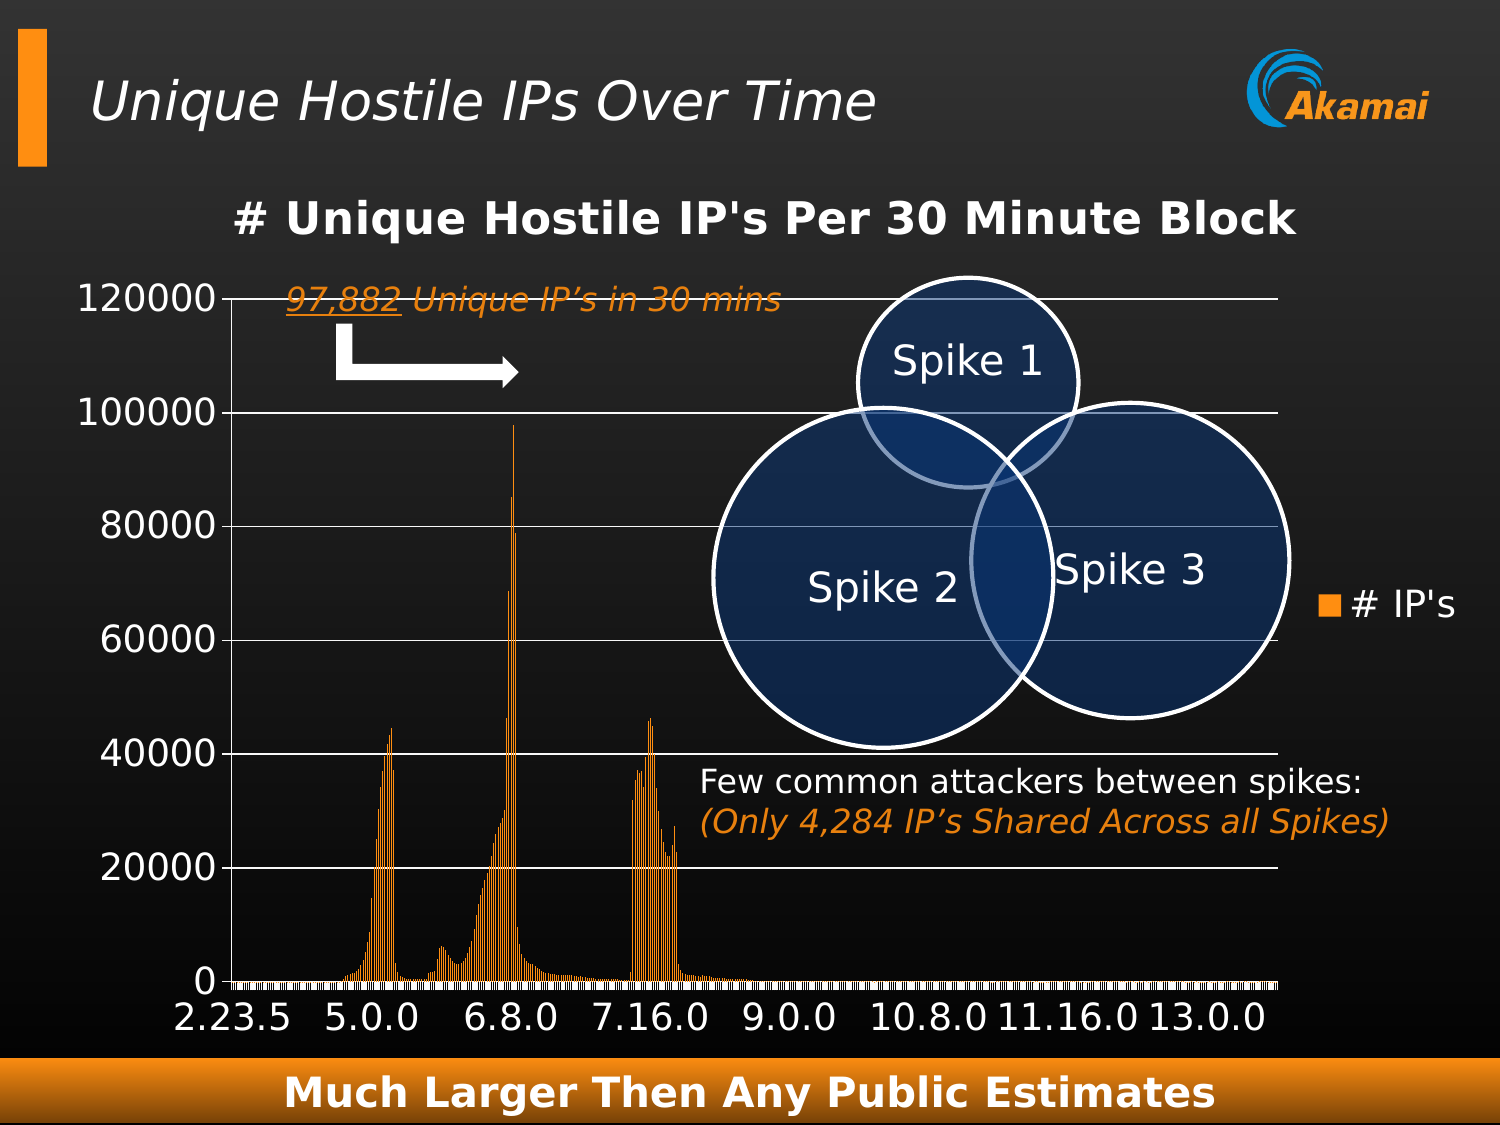

# Unique Hostile IPs Over Time

### Chart: # Unique Hostile IP's Per 30 Minute Block

| Category | # IP's |
|---|---|
| 2.23.5 | 1.0 |
| 3.0.0 | 1.0 |
| 3.0.5 | 1.0 |
| 3.1.0 | 1.0 |
| 3.1.5 | 6.0 |
| 3.2.0 | 1.0 |
| 3.2.5 | 1.0 |
| 3.3.0 | 2.0 |
| 3.3.5 | 3.0 |
| 3.4.0 | 2.0 |
| 3.4.5 | 1.0 |
| 3.5.0 | 1.0 |
| 3.5.5 | 1.0 |
| 3.6.0 | 2.0 |
| 3.6.5 | 1.0 |
| 3.7.0 | 1.0 |
| 3.7.5 | 2.0 |
| 3.8.0 | 2.0 |
| 3.8.5 | 2.0 |
| 3.9.0 | 2.0 |
| 3.9.5 | 3.0 |
| 3.10.0 | 1.0 |
| 3.10.5 | 2.0 |
| 3.11.0 | 2.0 |
| 3.11.5 | 3.0 |
| 3.12.0 | 2.0 |
| 3.13.0 | 2.0 |
| 3.13.5 | 1.0 |
| 3.14.0 | 1.0 |
| 3.14.5 | 6.0 |
| 3.16.0 | 2.0 |
| 3.16.5 | 2.0 |
| 3.17.0 | 2.0 |
| 3.17.5 | 2.0 |
| 3.18.5 | 1.0 |
| 3.19.5 | 1.0 |
| 3.20.0 | 1.0 |
| 3.21.0 | 1.0 |
| 4.8.5 | 2.0 |
| 4.9.0 | 1.0 |
| 4.9.5 | 1.0 |
| 4.10.0 | 3.0 |
| 4.10.5 | 3.0 |
| 4.12.5 | 1.0 |
| 4.13.0 | 1.0 |
| 4.13.5 | 2.0 |
| 4.14.0 | 1.0 |
| 4.15.5 | 1.0 |
| 4.16.0 | 1.0 |
| 4.16.5 | 3.0 |
| 4.17.0 | 122.0 |
| 4.17.5 | 500.0 |
| 4.18.0 | 944.0 |
| 4.18.5 | 1183.0 |
| 4.19.0 | 1343.0 |
| 4.19.5 | 1460.0 |
| 4.20.0 | 1564.0 |
| 4.20.5 | 1809.0 |
| 4.21.0 | 2190.0 |
| 4.21.5 | 2854.0 |
| 4.22.0 | 3882.0 |
| 4.22.5 | 5149.0 |
| 4.23.0 | 6882.0 |
| 4.23.5 | 8721.0 |
| 5.0.0 | 14676.0 |
| 5.0.5 | 20142.0 |
| 5.1.0 | 25097.0 |
| 5.1.5 | 30321.0 |
| 5.2.0 | 34179.0 |
| 5.2.5 | 37014.0 |
| 5.3.0 | 39707.0 |
| 5.3.5 | 41685.0 |
| 5.4.0 | 43298.0 |
| 5.4.5 | 44574.0 |
| 5.5.0 | 37143.0 |
| 5.5.5 | 3285.0 |
| 5.6.0 | 1645.0 |
| 5.6.5 | 942.0 |
| 5.7.0 | 721.0 |
| 5.7.5 | 585.0 |
| 5.8.0 | 532.0 |
| 5.8.5 | 480.0 |
| 5.9.0 | 509.0 |
| 5.9.5 | 473.0 |
| 5.10.0 | 388.0 |
| 5.10.5 | 384.0 |
| 5.11.0 | 418.0 |
| 5.11.5 | 423.0 |
| 5.12.0 | 429.0 |
| 5.12.5 | 452.0 |
| 5.13.0 | 1482.0 |
| 5.13.5 | 1641.0 |
| 5.14.0 | 1756.0 |
| 5.14.5 | 1821.0 |
| 5.15.0 | 3971.0 |
| 5.15.5 | 5892.0 |
| 5.16.0 | 6275.0 |
| 5.16.5 | 6067.0 |
| 5.17.0 | 5487.0 |
| 5.17.5 | 4746.0 |
| 5.18.0 | 4101.0 |
| 5.18.5 | 3616.0 |
| 5.19.0 | 3344.0 |
| 5.19.5 | 3121.0 |
| 5.20.0 | 3103.0 |
| 5.20.5 | 3181.0 |
| 5.21.0 | 3598.0 |
| 5.21.5 | 4170.0 |
| 5.22.0 | 5079.0 |
| 5.22.5 | 6063.0 |
| 5.23.0 | 7136.0 |
| 5.23.5 | 9215.0 |
| 6.0.0 | 11743.0 |
| 6.0.5 | 13672.0 |
| 6.1.0 | 15193.0 |
| 6.1.5 | 16488.0 |
| 6.2.0 | 17830.0 |
| 6.2.5 | 19042.0 |
| 6.3.0 | 20306.0 |
| 6.3.5 | 22093.0 |
| 6.4.0 | 24338.0 |
| 6.4.5 | 26033.0 |
| 6.5.0 | 27182.0 |
| 6.5.5 | 27884.0 |
| 6.6.0 | 28814.0 |
| 6.6.5 | 30225.0 |
| 6.7.0 | 46392.0 |
| 6.7.5 | 68670.0 |
| 6.8.0 | 85187.0 |
| 6.8.5 | 97882.0 |
| 6.9.0 | 78806.0 |
| 6.9.5 | 9552.0 |
| 6.10.0 | 6683.0 |
| 6.10.5 | 4939.0 |
| 6.11.0 | 4208.0 |
| 6.11.5 | 3687.0 |
| 6.12.0 | 3350.0 |
| 6.12.5 | 3132.0 |
| 6.13.0 | 3046.0 |
| 6.13.5 | 2731.0 |
| 6.14.0 | 2429.0 |
| 6.14.5 | 2179.0 |
| 6.15.0 | 1946.0 |
| 6.15.5 | 1696.0 |
| 6.16.0 | 1551.0 |
| 6.16.5 | 1433.0 |
| 6.17.0 | 1384.0 |
| 6.17.5 | 1309.0 |
| 6.18.0 | 1279.0 |
| 6.18.5 | 1236.0 |
| 6.19.0 | 1237.0 |
| 6.19.5 | 1194.0 |
| 6.20.0 | 1187.0 |
| 6.20.5 | 1183.0 |
| 6.21.0 | 1180.0 |
| 6.21.5 | 1148.0 |
| 6.22.0 | 1103.0 |
| 6.22.5 | 934.0 |
| 6.23.0 | 918.0 |
| 6.23.5 | 886.0 |
| 7.0.0 | 905.0 |
| 7.0.5 | 885.0 |
| 7.1.0 | 802.0 |
| 7.1.5 | 607.0 |
| 7.2.0 | 595.0 |
| 7.2.5 | 578.0 |
| 7.3.0 | 548.0 |
| 7.3.5 | 523.0 |
| 7.4.0 | 520.0 |
| 7.4.5 | 507.0 |
| 7.5.0 | 485.0 |
| 7.5.5 | 447.0 |
| 7.6.0 | 423.0 |
| 7.6.5 | 427.0 |
| 7.7.0 | 437.0 |
| 7.7.5 | 446.0 |
| 7.8.0 | 450.0 |
| 7.8.5 | 437.0 |
| 7.9.0 | 358.0 |
| 7.9.5 | 229.0 |
| 7.10.0 | 203.0 |
| 7.10.5 | 195.0 |
| 7.11.0 | 197.0 |
| 7.11.5 | 1677.0 |
| 7.12.0 | 31852.0 |
| 7.12.5 | 35511.0 |
| 7.13.0 | 37186.0 |
| 7.13.5 | 36703.0 |
| 7.14.0 | 36991.0 |
| 7.14.5 | 34150.0 |
| 7.15.0 | 39422.0 |
| 7.15.5 | 45752.0 |
| 7.16.0 | 46411.0 |
| 7.16.5 | 44900.0 |
| 7.17.0 | 40048.0 |
| 7.17.5 | 34063.0 |
| 7.18.0 | 29970.0 |
| 7.18.5 | 26803.0 |
| 7.19.0 | 24453.0 |
| 7.19.5 | 22776.0 |
| 7.20.0 | 22080.0 |
| 7.20.5 | 22128.0 |
| 7.21.0 | 23969.0 |
| 7.21.5 | 27262.0 |
| 7.22.0 | 22777.0 |
| 7.22.5 | 3061.0 |
| 7.23.0 | 2089.0 |
| 7.23.5 | 1547.0 |
| 8.0.0 | 1294.0 |
| 8.0.5 | 1123.0 |
| 8.1.0 | 1174.0 |
| 8.1.5 | 1125.0 |
| 8.2.0 | 1141.0 |
| 8.2.5 | 1041.0 |
| 8.3.0 | 961.0 |
| 8.3.5 | 883.0 |
| 8.4.0 | 1071.0 |
| 8.4.5 | 1035.0 |
| 8.5.0 | 990.0 |
| 8.5.5 | 946.0 |
| 8.6.0 | 832.0 |
| 8.6.5 | 711.0 |
| 8.7.0 | 702.0 |
| 8.7.5 | 694.0 |
| 8.8.0 | 668.0 |
| 8.8.5 | 625.0 |
| 8.9.0 | 593.0 |
| 8.9.5 | 525.0 |
| 8.10.0 | 497.0 |
| 8.10.5 | 413.0 |
| 8.11.0 | 368.0 |
| 8.11.5 | 364.0 |
| 8.12.0 | 459.0 |
| 8.12.5 | 452.0 |
| 8.13.0 | 454.0 |
| 8.13.5 | 428.0 |
| 8.14.0 | 391.0 |
| 8.14.5 | 297.0 |
| 8.15.0 | 270.0 |
| 8.15.5 | 204.0 |
| 8.16.0 | 166.0 |
| 8.16.5 | 149.0 |
| 8.17.0 | 134.0 |
| 8.17.5 | 108.0 |
| 8.18.0 | 103.0 |
| 8.18.5 | 88.0 |
| 8.19.0 | 90.0 |
| 8.19.5 | 79.0 |
| 8.20.0 | 74.0 |
| 8.20.5 | 82.0 |
| 8.21.0 | 74.0 |
| 8.21.5 | 80.0 |
| 8.22.0 | 76.0 |
| 8.22.5 | 48.0 |
| 8.23.0 | 46.0 |
| 8.23.5 | 46.0 |
| 9.0.0 | 48.0 |
| 9.0.5 | 41.0 |
| 9.1.0 | 39.0 |
| 9.1.5 | 30.0 |
| 9.2.0 | 35.0 |
| 9.2.5 | 41.0 |
| 9.3.0 | 48.0 |
| 9.3.5 | 50.0 |
| 9.4.0 | 45.0 |
| 9.4.5 | 50.0 |
| 9.5.0 | 46.0 |
| 9.5.5 | 49.0 |
| 9.6.0 | 52.0 |
| 9.6.5 | 50.0 |
| 9.7.0 | 45.0 |
| 9.7.5 | 43.0 |
| 9.8.0 | 48.0 |
| 9.8.5 | 46.0 |
| 9.9.0 | 38.0 |
| 9.9.5 | 39.0 |
| 9.10.0 | 30.0 |
| 9.10.5 | 31.0 |
| 9.11.0 | 32.0 |
| 9.11.5 | 30.0 |
| 9.12.0 | 38.0 |
| 9.12.5 | 46.0 |
| 9.13.0 | 43.0 |
| 9.13.5 | 33.0 |
| 9.14.0 | 25.0 |
| 9.14.5 | 21.0 |
| 9.15.0 | 54.0 |
| 9.15.5 | 58.0 |
| 9.16.0 | 63.0 |
| 9.16.5 | 42.0 |
| 9.17.0 | 26.0 |
| 9.17.5 | 22.0 |
| 9.18.0 | 18.0 |
| 9.18.5 | 16.0 |
| 9.19.0 | 14.0 |
| 9.19.5 | 10.0 |
| 9.20.0 | 13.0 |
| 9.20.5 | 13.0 |
| 9.21.0 | 16.0 |
| 9.21.5 | 29.0 |
| 9.22.0 | 38.0 |
| 9.22.5 | 30.0 |
| 9.23.0 | 37.0 |
| 9.23.5 | 41.0 |
| 10.0.0 | 40.0 |
| 10.0.5 | 50.0 |
| 10.1.0 | 49.0 |
| 10.1.5 | 47.0 |
| 10.2.0 | 53.0 |
| 10.2.5 | 58.0 |
| 10.3.0 | 57.0 |
| 10.3.5 | 56.0 |
| 10.4.0 | 57.0 |
| 10.4.5 | 51.0 |
| 10.5.0 | 51.0 |
| 10.5.5 | 21.0 |
| 10.6.0 | 26.0 |
| 10.6.5 | 25.0 |
| 10.7.0 | 22.0 |
| 10.7.5 | 24.0 |
| 10.8.0 | 26.0 |
| 10.8.5 | 25.0 |
| 10.9.0 | 17.0 |
| 10.9.5 | 13.0 |
| 10.10.0 | 11.0 |
| 10.10.5 | 17.0 |
| 10.11.0 | 15.0 |
| 10.11.5 | 14.0 |
| 10.12.0 | 94.0 |
| 10.12.5 | 103.0 |
| 10.13.0 | 105.0 |
| 10.13.5 | 100.0 |
| 10.14.0 | 94.0 |
| 10.14.5 | 91.0 |
| 10.15.0 | 80.0 |
| 10.15.5 | 60.0 |
| 10.16.0 | 51.0 |
| 10.16.5 | 39.0 |
| 10.17.0 | 37.0 |
| 10.17.5 | 32.0 |
| 10.18.0 | 27.0 |
| 10.18.5 | 23.0 |
| 10.19.0 | 25.0 |
| 10.19.5 | 24.0 |
| 10.20.0 | 18.0 |
| 10.20.5 | 17.0 |
| 10.21.0 | 21.0 |
| 10.21.5 | 18.0 |
| 10.22.0 | 19.0 |
| 10.22.5 | 9.0 |
| 10.23.0 | 9.0 |
| 10.23.5 | 13.0 |
| 11.0.0 | 18.0 |
| 11.0.5 | 23.0 |
| 11.1.0 | 25.0 |
| 11.1.5 | 24.0 |
| 11.2.0 | 26.0 |
| 11.2.5 | 24.0 |
| 11.3.0 | 27.0 |
| 11.3.5 | 28.0 |
| 11.4.0 | 24.0 |
| 11.4.5 | 23.0 |
| 11.5.0 | 23.0 |
| 11.5.5 | 14.0 |
| 11.6.0 | 12.0 |
| 11.6.5 | 15.0 |
| 11.7.0 | 13.0 |
| 11.7.5 | 12.0 |
| 11.8.0 | 10.0 |
| 11.8.5 | 11.0 |
| 11.9.0 | 14.0 |
| 11.9.5 | 7.0 |
| 11.10.0 | 8.0 |
| 11.10.5 | 9.0 |
| 11.11.0 | 8.0 |
| 11.11.5 | 9.0 |
| 11.12.0 | 46.0 |
| 11.12.5 | 42.0 |
| 11.13.0 | 52.0 |
| 11.13.5 | 54.0 |
| 11.14.0 | 53.0 |
| 11.14.5 | 50.0 |
| 11.15.0 | 41.0 |
| 11.15.5 | 28.0 |
| 11.16.0 | 31.0 |
| 11.16.5 | 22.0 |
| 11.17.0 | 22.0 |
| 11.17.5 | 18.0 |
| 11.18.0 | 12.0 |
| 11.18.5 | 13.0 |
| 11.19.0 | 8.0 |
| 11.19.5 | 10.0 |
| 11.20.0 | 9.0 |
| 11.20.5 | 8.0 |
| 11.21.0 | 9.0 |
| 11.21.5 | 12.0 |
| 11.22.0 | 12.0 |
| 11.22.5 | 11.0 |
| 11.23.0 | 17.0 |
| 11.23.5 | 17.0 |
| 12.0.0 | 22.0 |
| 12.0.5 | 24.0 |
| 12.1.0 | 32.0 |
| 12.1.5 | 35.0 |
| 12.2.0 | 38.0 |
| 12.2.5 | 36.0 |
| 12.3.0 | 33.0 |
| 12.3.5 | 33.0 |
| 12.4.0 | 44.0 |
| 12.4.5 | 41.0 |
| 12.5.0 | 31.0 |
| 12.5.5 | 10.0 |
| 12.6.0 | 11.0 |
| 12.6.5 | 14.0 |
| 12.7.0 | 11.0 |
| 12.7.5 | 6.0 |
| 12.8.0 | 9.0 |
| 12.8.5 | 11.0 |
| 12.9.0 | 9.0 |
| 12.9.5 | 11.0 |
| 12.10.0 | 11.0 |
| 12.10.5 | 8.0 |
| 12.11.0 | 9.0 |
| 12.11.5 | 14.0 |
| 12.12.0 | 59.0 |
| 12.12.5 | 40.0 |
| 12.13.0 | 45.0 |
| 12.13.5 | 34.0 |
| 12.14.0 | 34.0 |
| 12.14.5 | 28.0 |
| 12.15.0 | 25.0 |
| 12.15.5 | 19.0 |
| 12.16.0 | 18.0 |
| 12.16.5 | 13.0 |
| 12.17.0 | 13.0 |
| 12.17.5 | 12.0 |
| 12.18.0 | 11.0 |
| 12.18.5 | 11.0 |
| 12.19.0 | 7.0 |
| 12.19.5 | 8.0 |
| 12.20.0 | 8.0 |
| 12.20.5 | 12.0 |
| 12.21.0 | 8.0 |
| 12.21.5 | 12.0 |
| 12.22.0 | 9.0 |
| 12.22.5 | 9.0 |
| 12.23.0 | 9.0 |
| 12.23.5 | 6.0 |
| 13.0.0 | 8.0 |
| 13.0.5 | 11.0 |
| 13.1.0 | 9.0 |
| 13.1.5 | 7.0 |
| 13.2.0 | 7.0 |
| 13.2.5 | 11.0 |
| 13.3.0 | 7.0 |
| 13.3.5 | 8.0 |
| 13.4.0 | 10.0 |
| 13.4.5 | 12.0 |
| 13.5.0 | 14.0 |
| 13.5.5 | 6.0 |
| 13.6.0 | 7.0 |
| 13.6.5 | 8.0 |
| 13.7.0 | 9.0 |
| 13.7.5 | 11.0 |
| 13.8.0 | 9.0 |
| 13.8.5 | 11.0 |
| 13.9.0 | 11.0 |
| 13.9.5 | 6.0 |
| 13.10.0 | 5.0 |
| 13.10.5 | 4.0 |
| 13.11.0 | 3.0 |
| 13.11.5 | 4.0 |
| 13.12.0 | 14.0 |
| 13.12.5 | 11.0 |
| 13.13.0 | 16.0 |
| 13.13.5 | 14.0 |
| 13.14.0 | 10.0 |
| 13.14.5 | 7.0 |
| 13.15.0 | 5.0 |
| 13.15.5 | 5.0 |
| 13.16.0 | 3.0 |
Spike 1
Spike 3
Spike 2

97,882 Unique IP’s in 30 mins
Few common attackers between spikes:
(Only 4,284 IP’s Shared Across all Spikes)
Much Larger Then Any Public Estimates